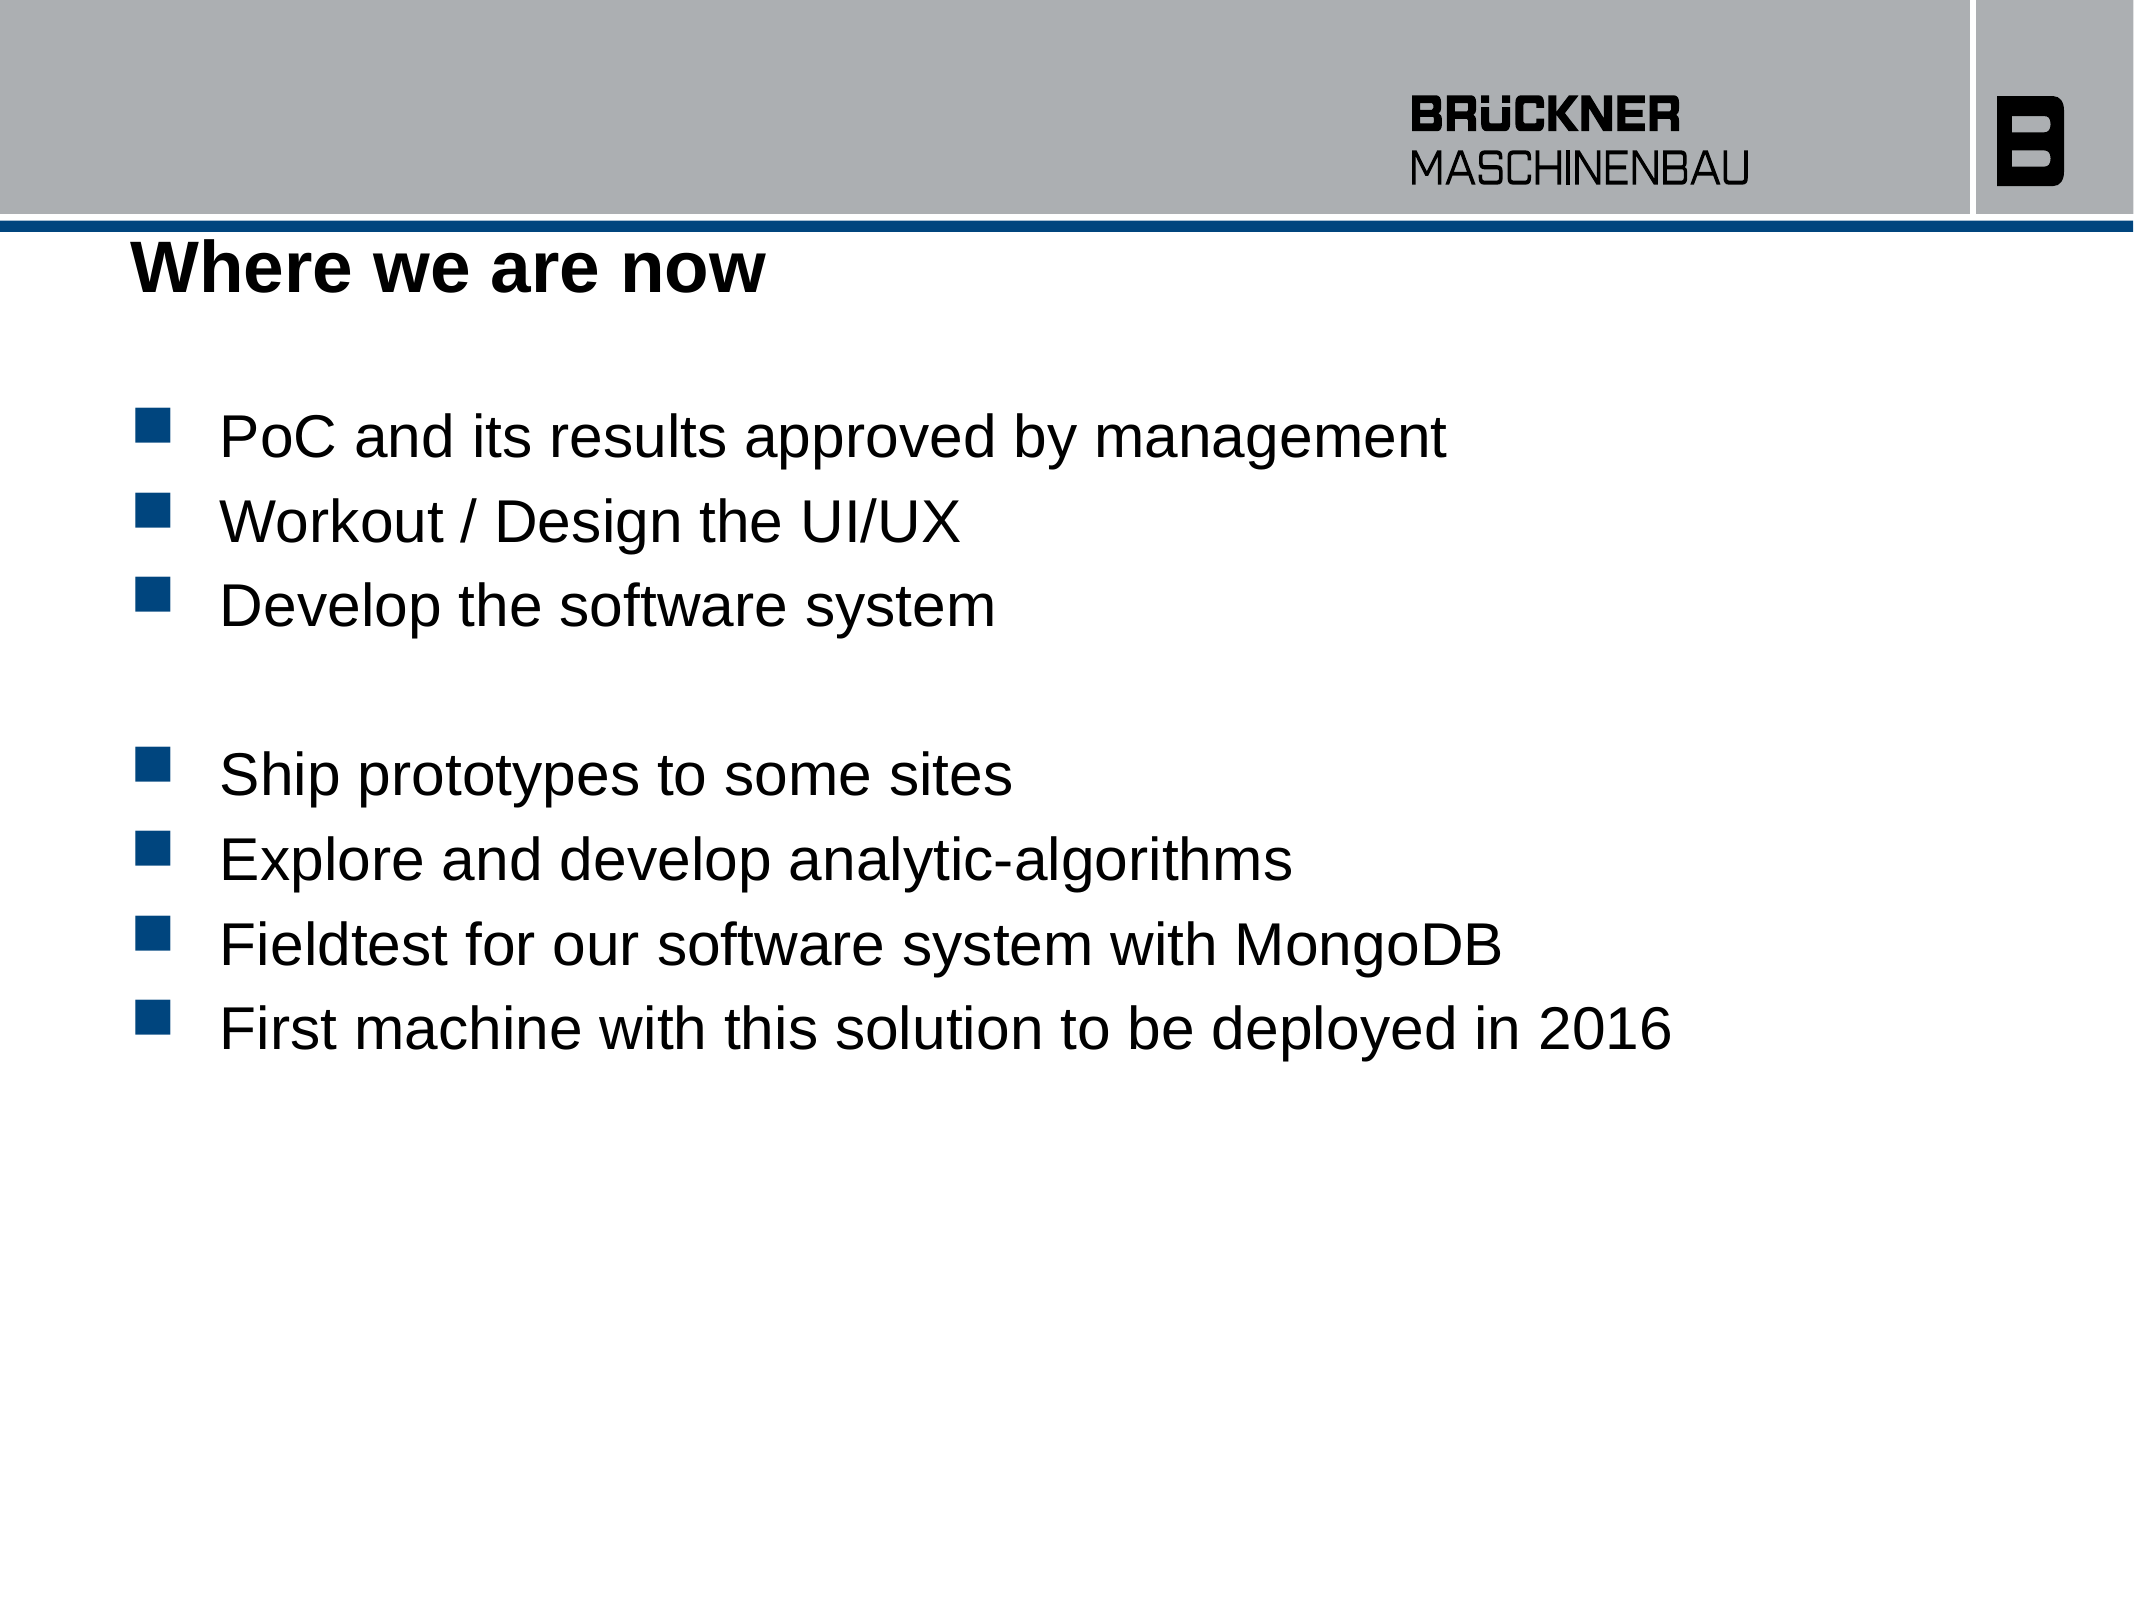

# Where we are now
PoC and its results approved by management
Workout / Design the UI/UX
Develop the software system

Ship prototypes to some sites
Explore and develop analytic-algorithms
Fieldtest for our software system with MongoDB
First machine with this solution to be deployed in 2016